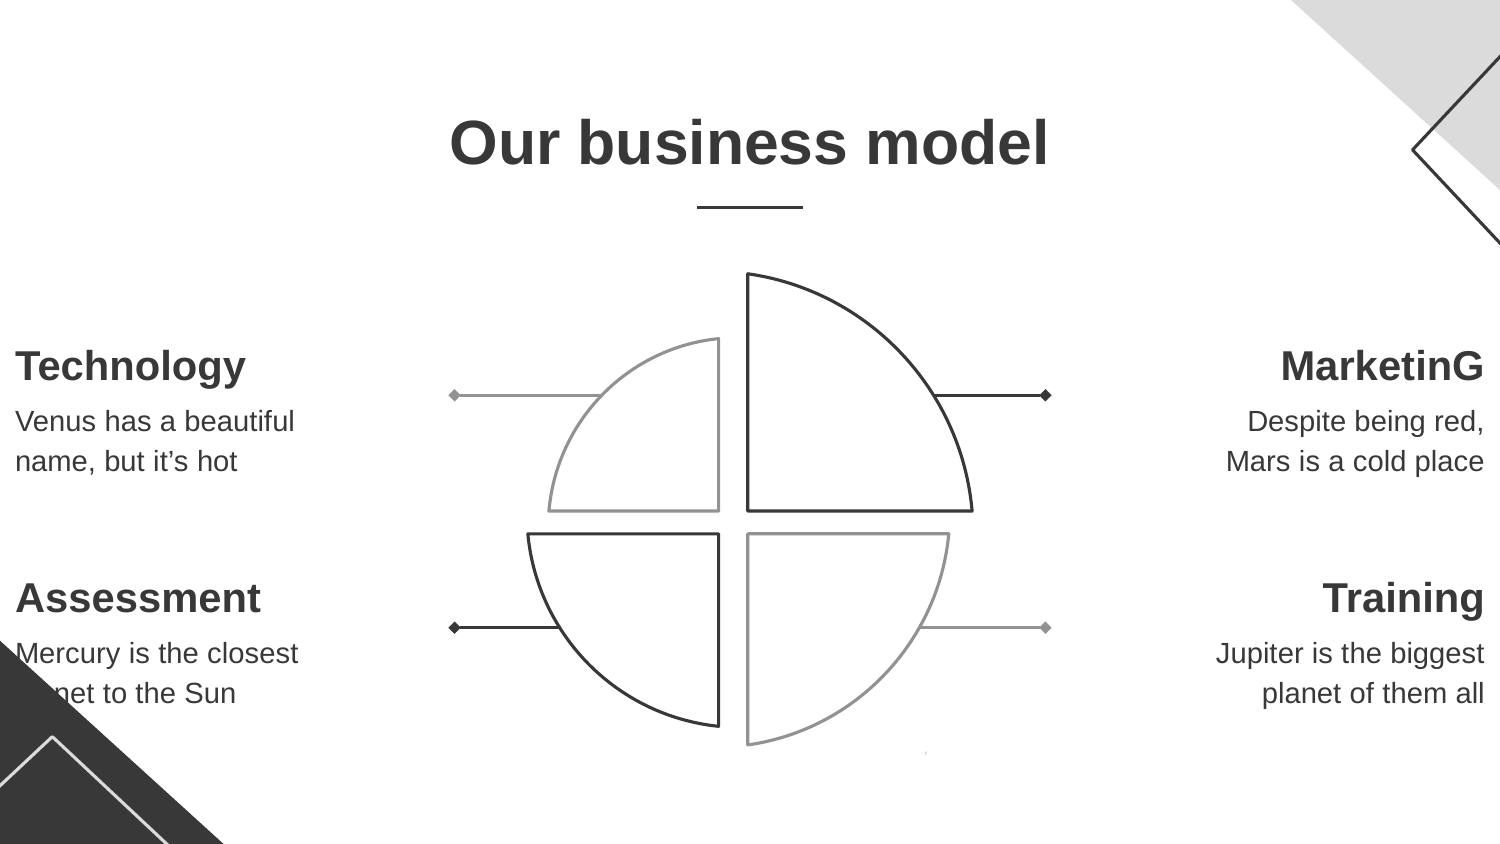

# Our business model

Technology
MarketinG
Venus has a beautiful name, but it’s hot
Despite being red, Mars is a cold place
Assessment
Training
Mercury is the closest planet to the Sun
Jupiter is the biggest planet of them all